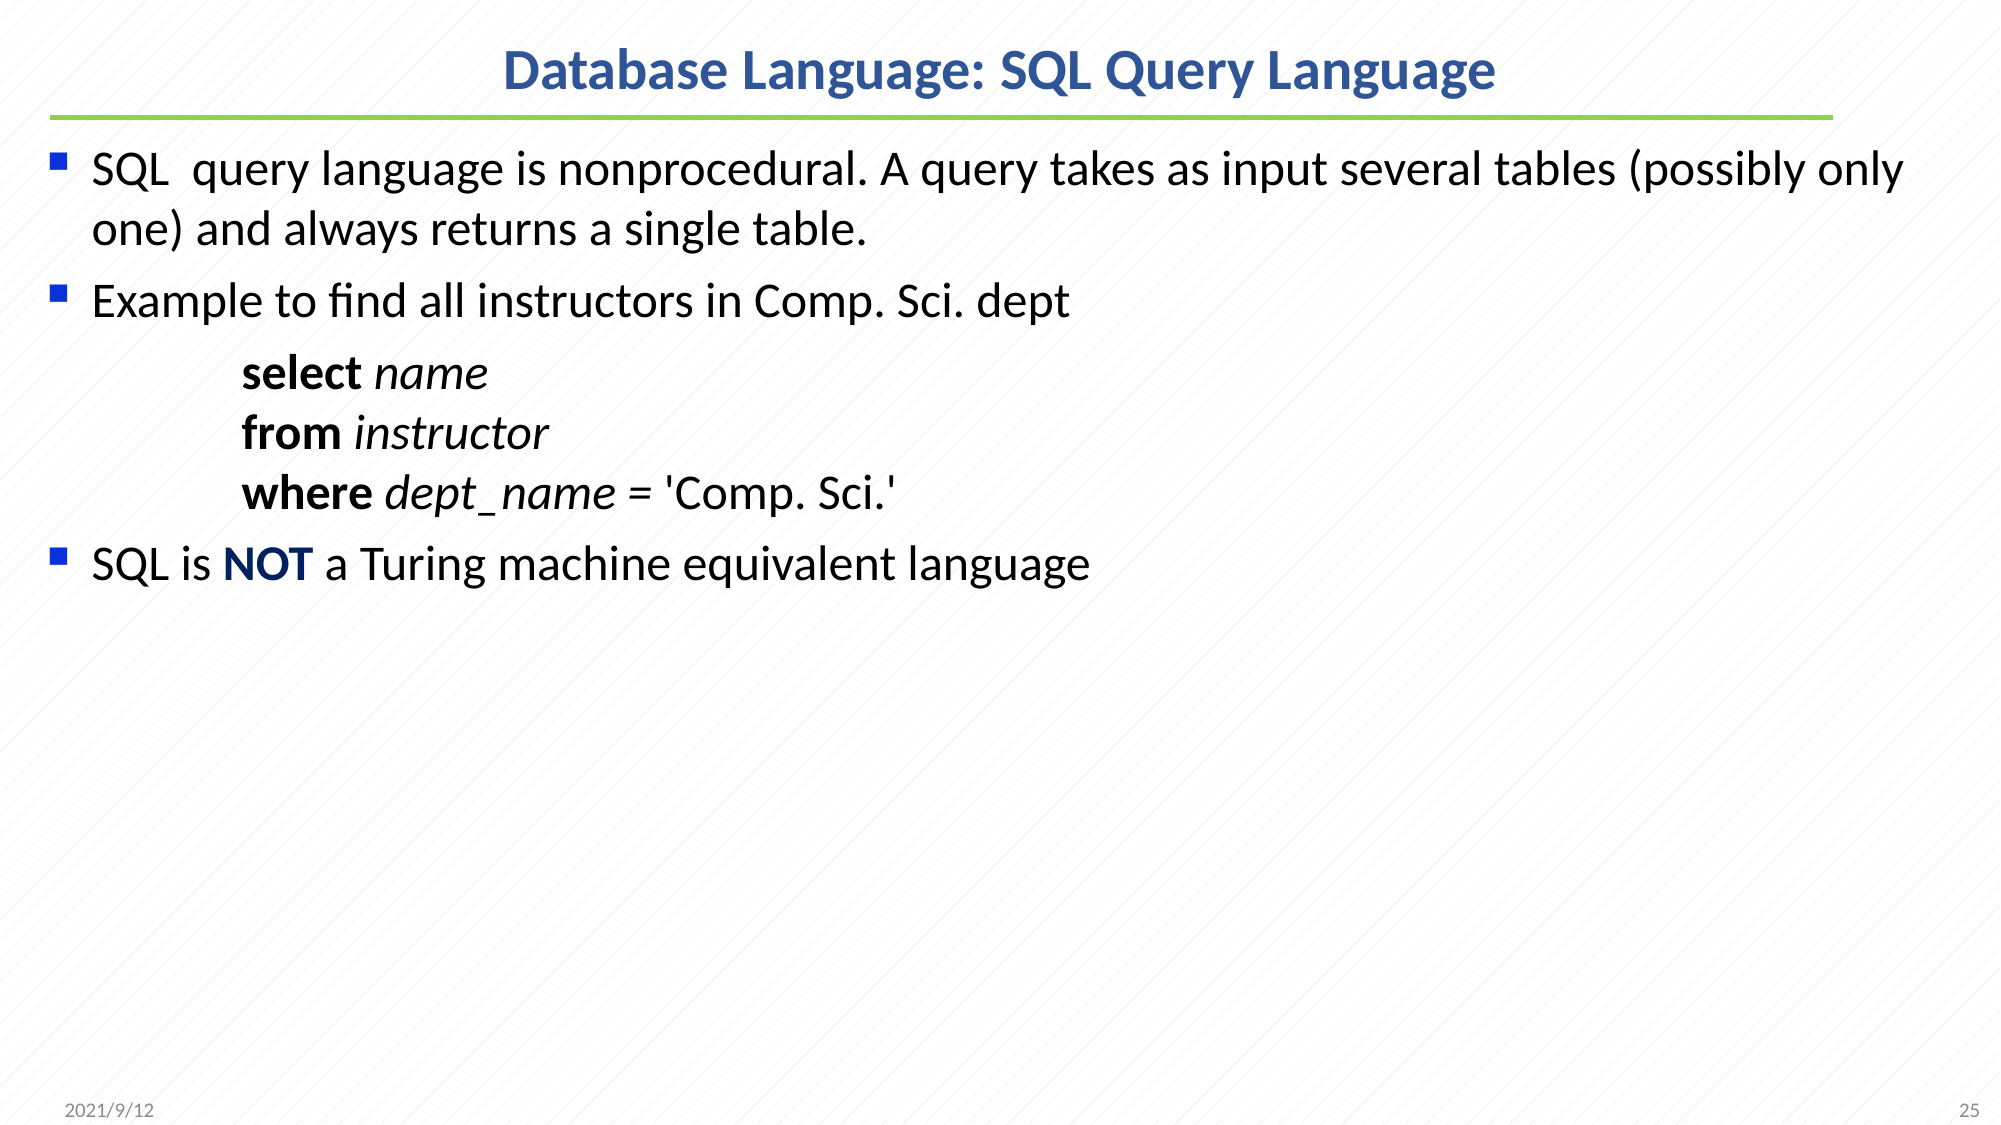

# Database Language: SQL Query Language
SQL  query language is nonprocedural. A query takes as input several tables (possibly only one) and always returns a single table.
Example to find all instructors in Comp. Sci. dept
		select name
	from instructor
	where dept_name = 'Comp. Sci.'
SQL is NOT a Turing machine equivalent language

25
2021/9/12